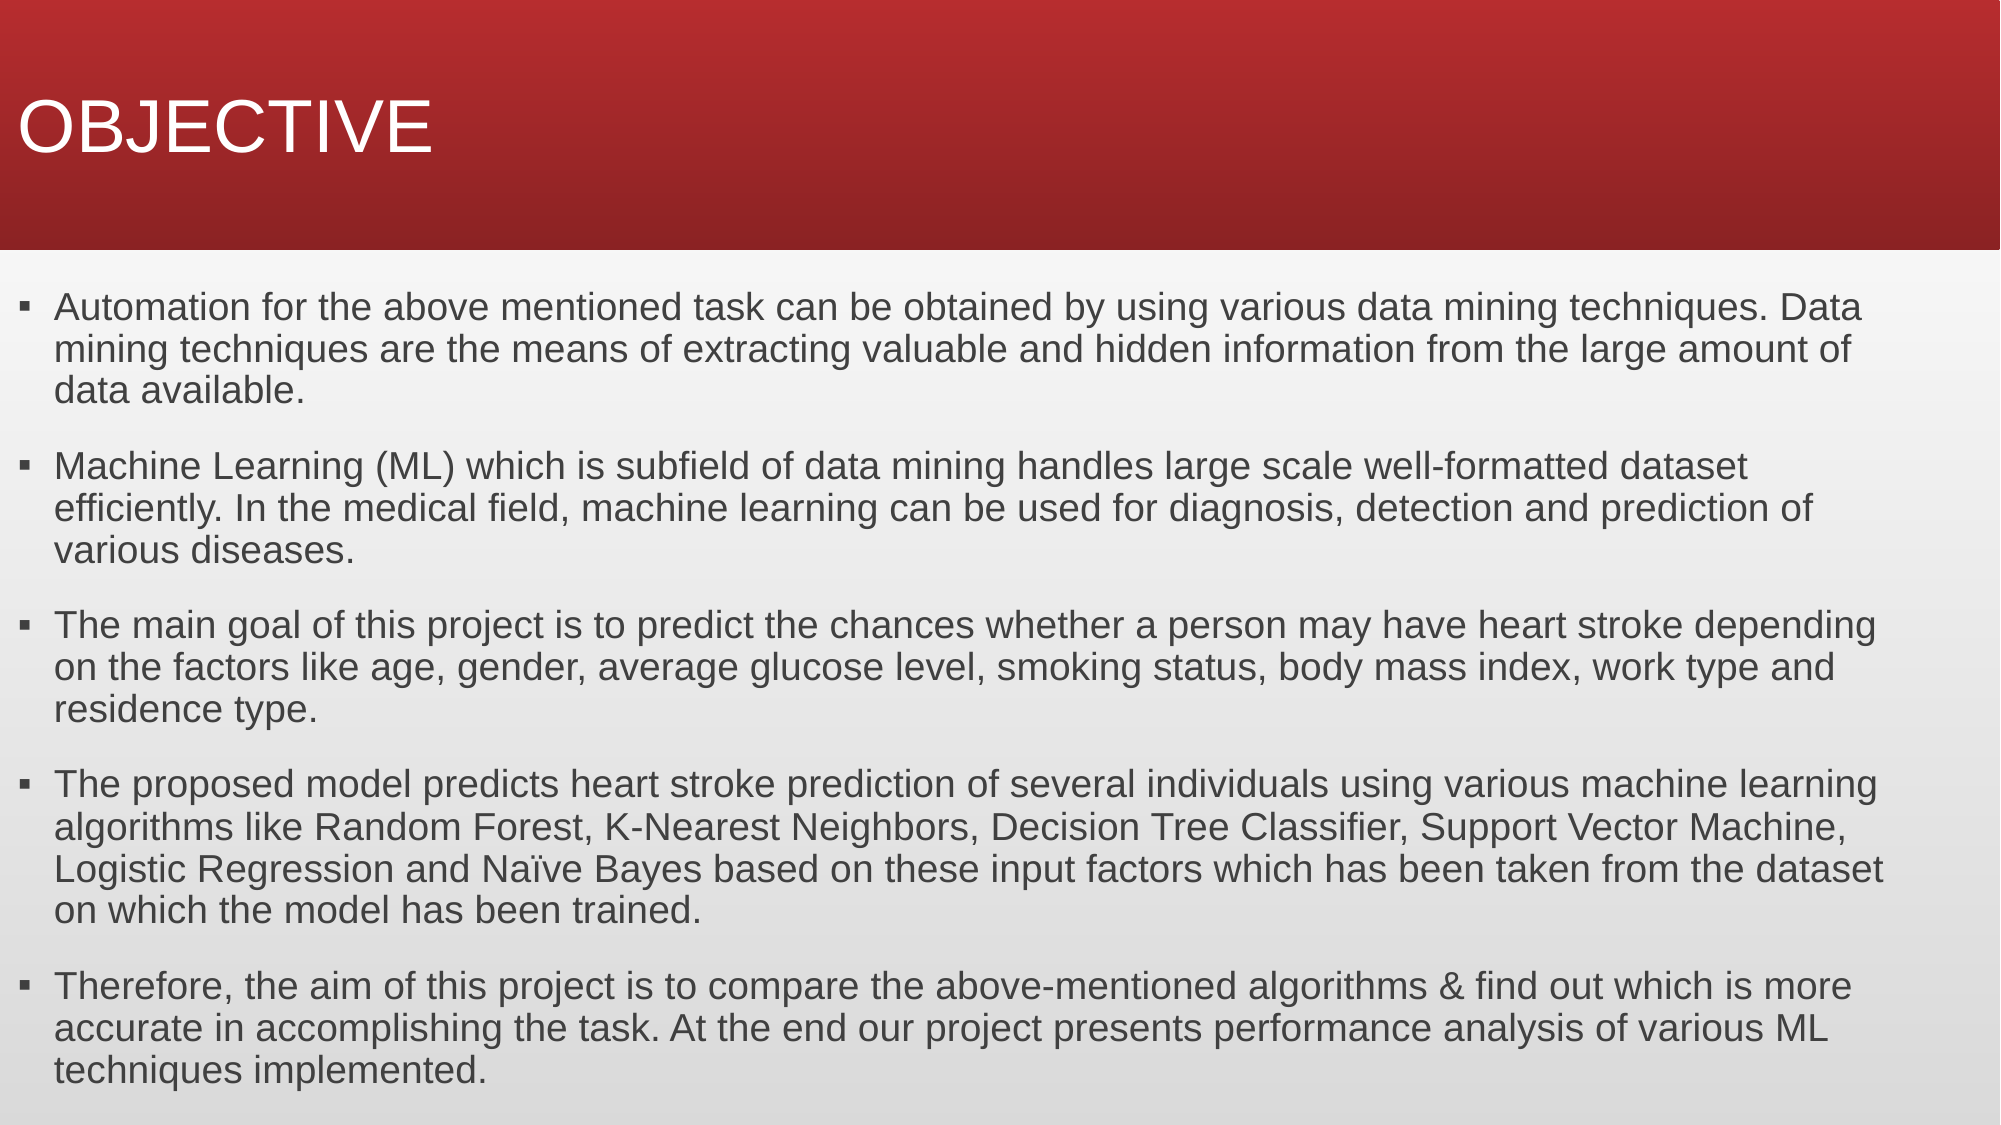

# OBJECTIVE
Automation for the above mentioned task can be obtained by using various data mining techniques. Data mining techniques are the means of extracting valuable and hidden information from the large amount of data available.
Machine Learning (ML) which is subfield of data mining handles large scale well-formatted dataset efficiently. In the medical field, machine learning can be used for diagnosis, detection and prediction of various diseases.
The main goal of this project is to predict the chances whether a person may have heart stroke depending on the factors like age, gender, average glucose level, smoking status, body mass index, work type and residence type.
The proposed model predicts heart stroke prediction of several individuals using various machine learning algorithms like Random Forest, K-Nearest Neighbors, Decision Tree Classifier, Support Vector Machine, Logistic Regression and Naïve Bayes based on these input factors which has been taken from the dataset on which the model has been trained.
Therefore, the aim of this project is to compare the above-mentioned algorithms & find out which is more accurate in accomplishing the task. At the end our project presents performance analysis of various ML techniques implemented.